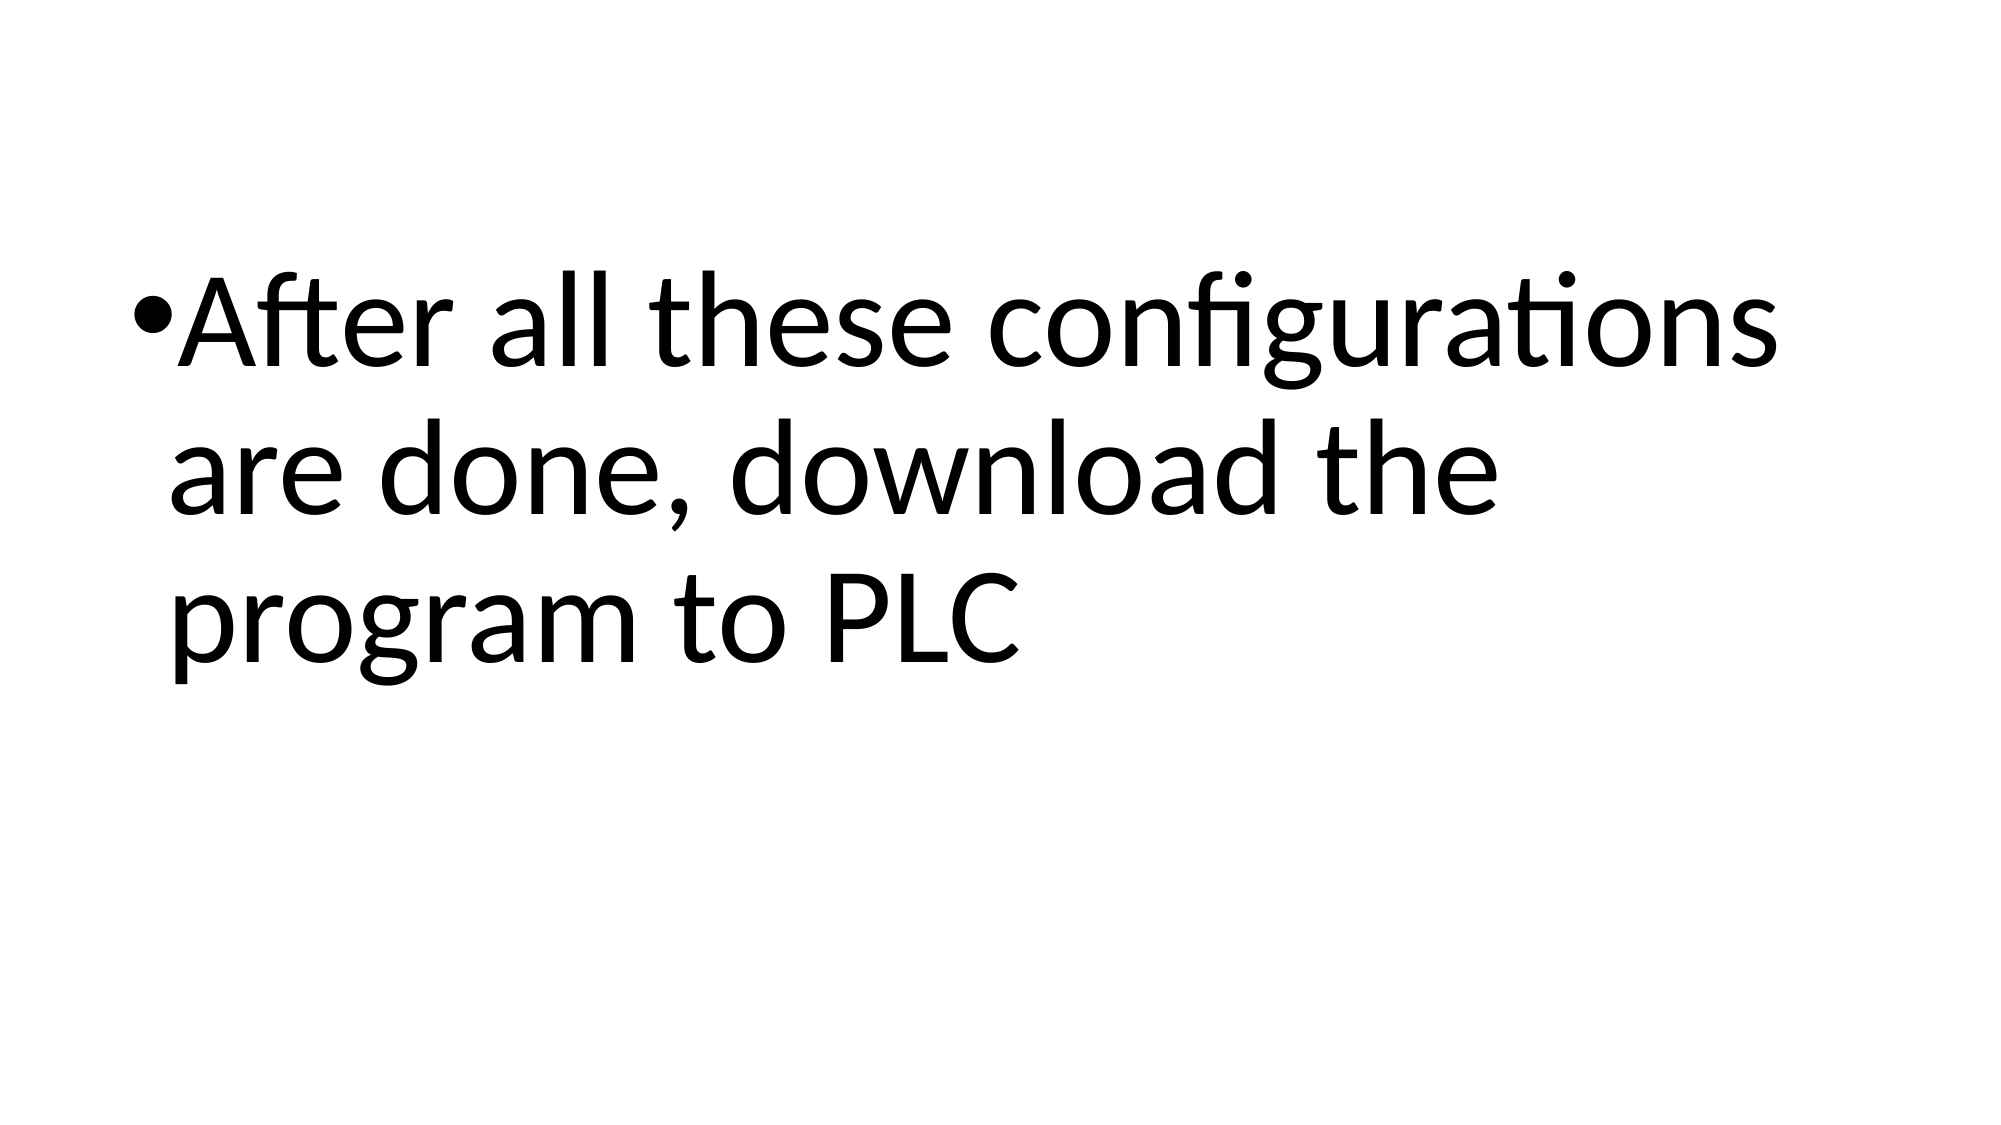

After all these configurations are done, download the program to PLC